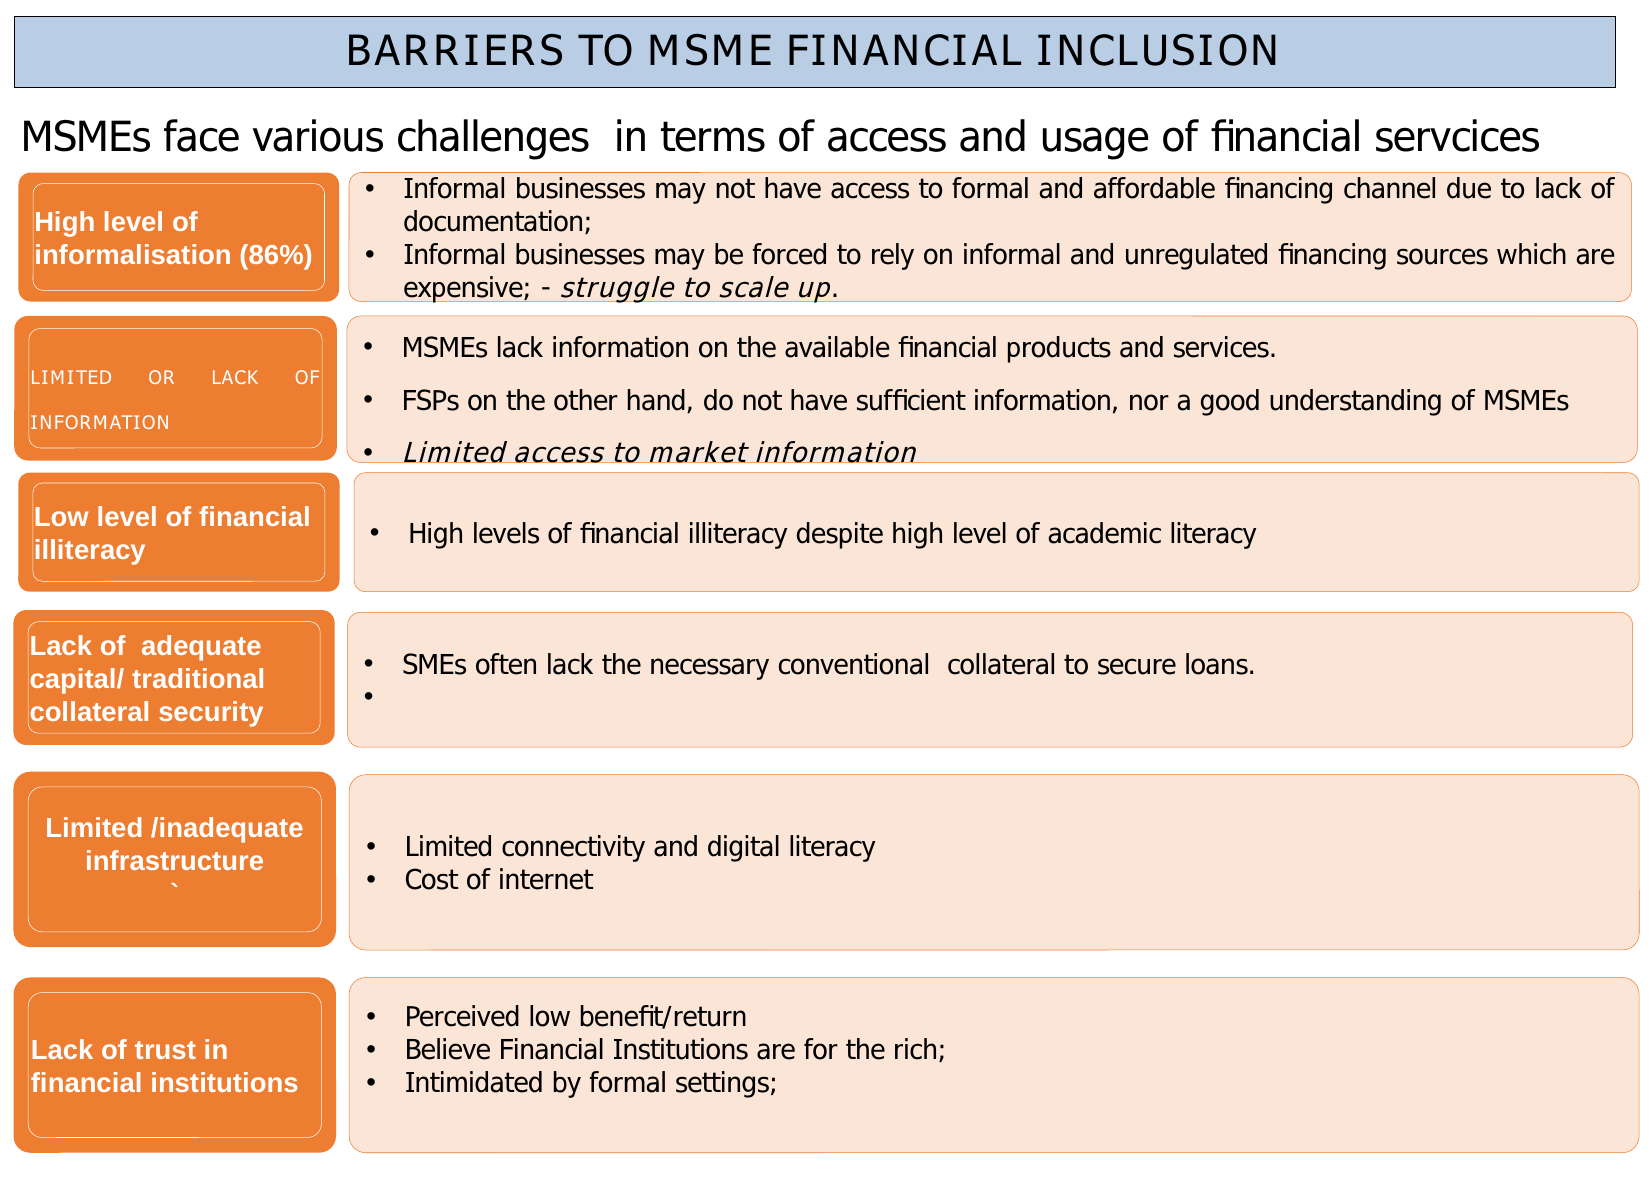

BARRIERS TO MSME FINANCIAL INCLUSION
MSMEs face various challenges  in terms of access and usage of financial servcices
High level of
informalisation (86%)
Informal businesses may not have access to formal and affordable financing channel due to lack of documentation;
Informal businesses may be forced to rely on informal and unregulated financing sources which are expensive; - struggle to scale up.

MSMEs lack information on the available financial products and services.
FSPs on the other hand, do not have sufficient information, nor a good understanding of MSMEs
Limited access to market information
LIMITED OR LACK OF INFORMATION

Low level of financial illiteracy
High levels of financial illiteracy despite high level of academic literacy

Lack of  adequate capital/ traditional collateral security
SMEs often lack the necessary conventional  collateral to secure loans.

Limited /inadequate infrastructure
`
Limited connectivity and digital literacy
Cost of internet

Lack of trust in financial institutions
Perceived low benefit/return
Believe Financial Institutions are for the rich;
Intimidated by formal settings;